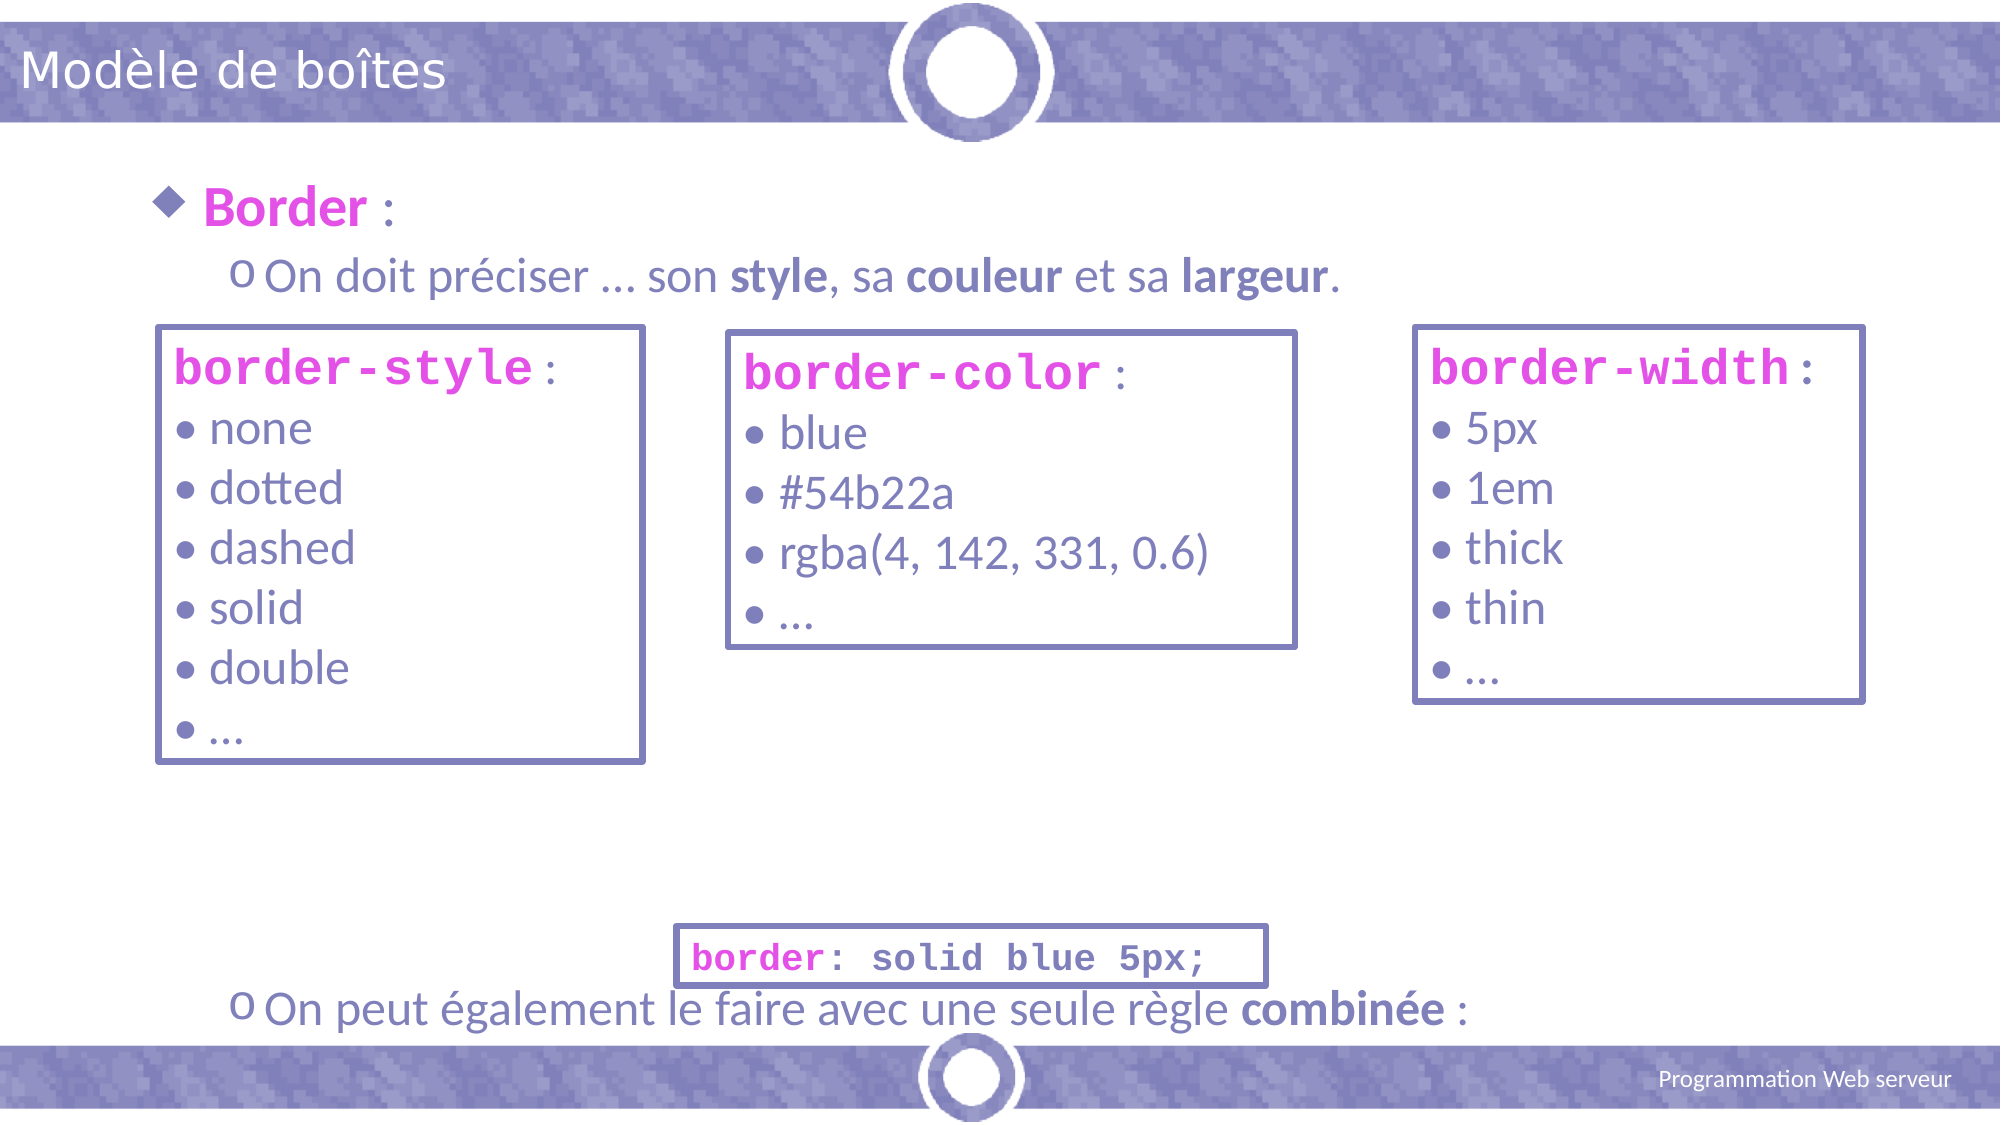

# Modèle de boîtes
 Border :
On doit préciser … son style, sa couleur et sa largeur.

On peut également le faire avec une seule règle combinée :
border-style :
• none
• dotted
• dashed
• solid
• double
• …
border-width :
• 5px
• 1em
• thick
• thin
• …
border-color :
• blue
• #54b22a
• rgba(4, 142, 331, 0.6)
• …
border: solid blue 5px;